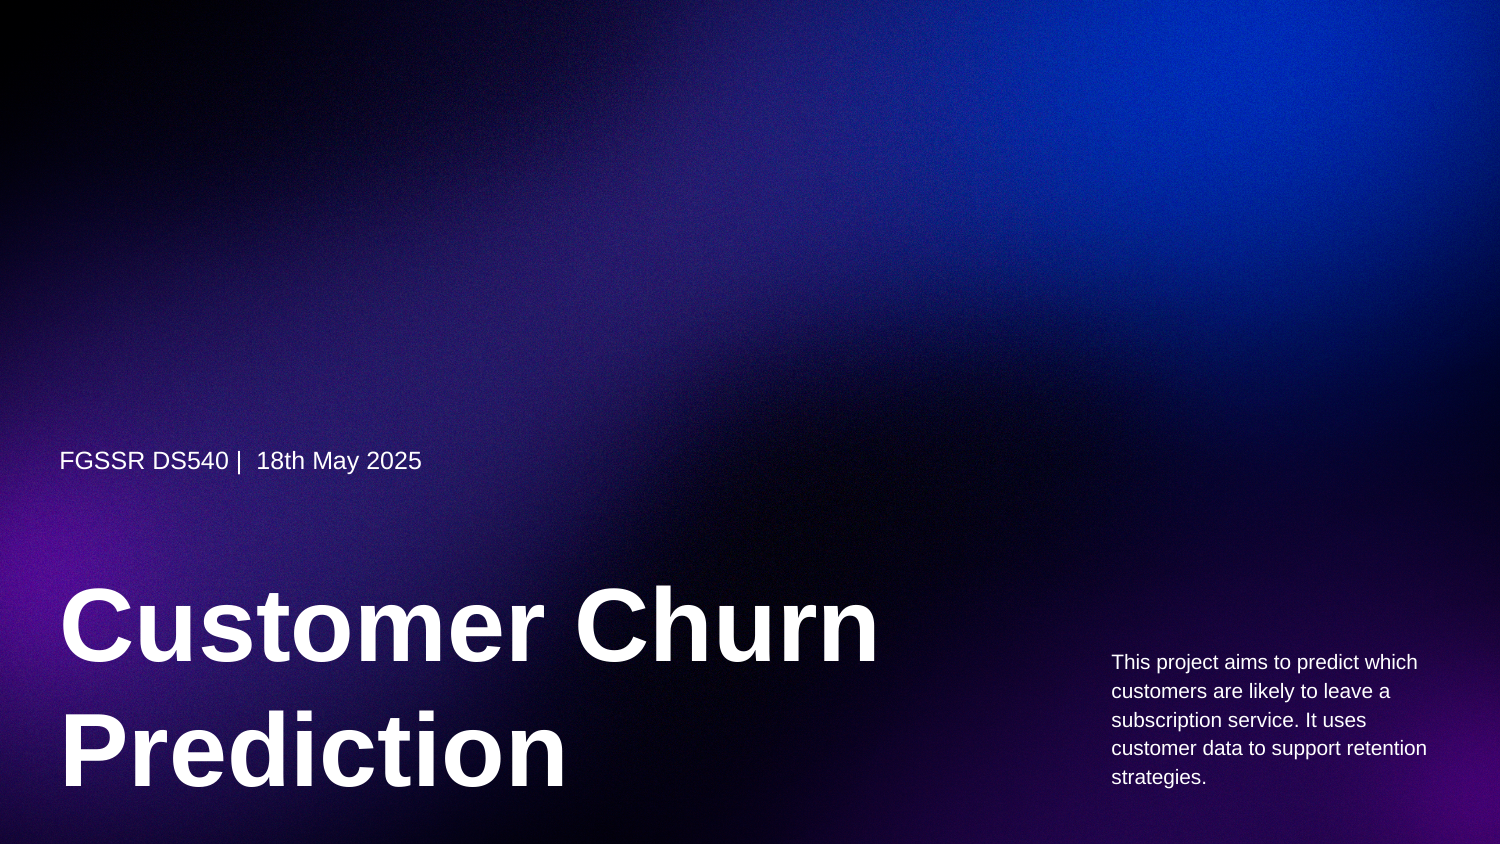

FGSSR DS540 |  18th May 2025
# Customer Churn Prediction
This project aims to predict which customers are likely to leave a subscription service. It uses customer data to support retention strategies.